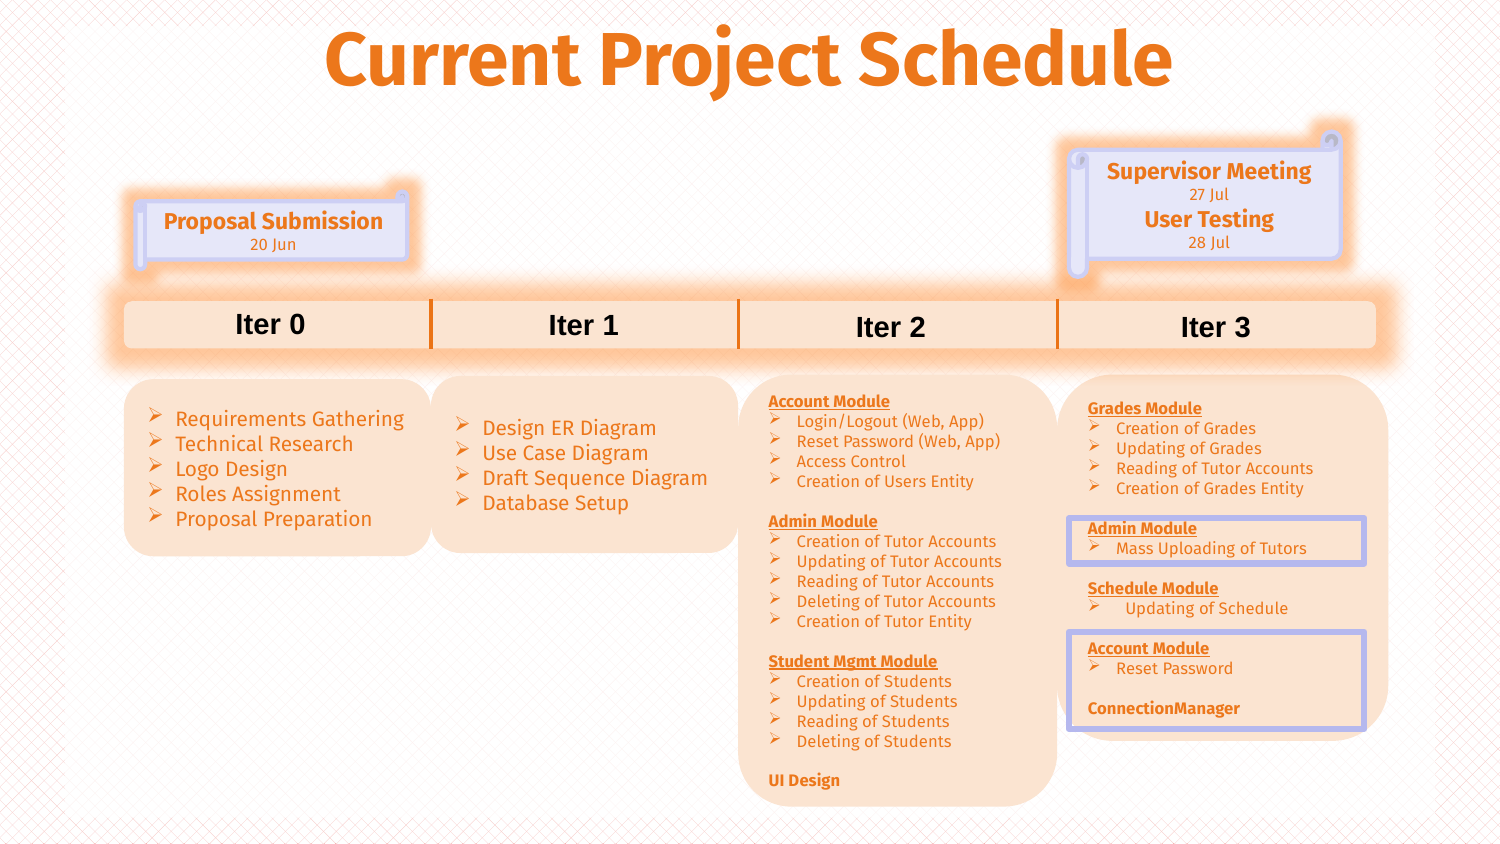

Current Project Schedule
Supervisor Meeting
27 Jul
User Testing
28 Jul
Proposal Submission
20 Jun
Iter 0
Iter 1
Iter 2
Iter 3

Account Module
Login/Logout (Web, App)
Reset Password (Web, App)
Access Control
Creation of Users Entity

Admin Module
Creation of Tutor Accounts
Updating of Tutor Accounts
Reading of Tutor Accounts
Deleting of Tutor Accounts
Creation of Tutor Entity

Student Mgmt Module
Creation of Students
Updating of Students
Reading of Students
Deleting of Students

UI Design
Grades Module
Creation of Grades
Updating of Grades
Reading of Tutor Accounts
Creation of Grades Entity

Admin Module
Mass Uploading of Tutors

Schedule Module
Updating of Schedule

Account Module
Reset Password

ConnectionManager
Design ER Diagram
Use Case Diagram
Draft Sequence Diagram
Database Setup
Requirements Gathering
Technical Research
Logo Design
Roles Assignment
Proposal Preparation